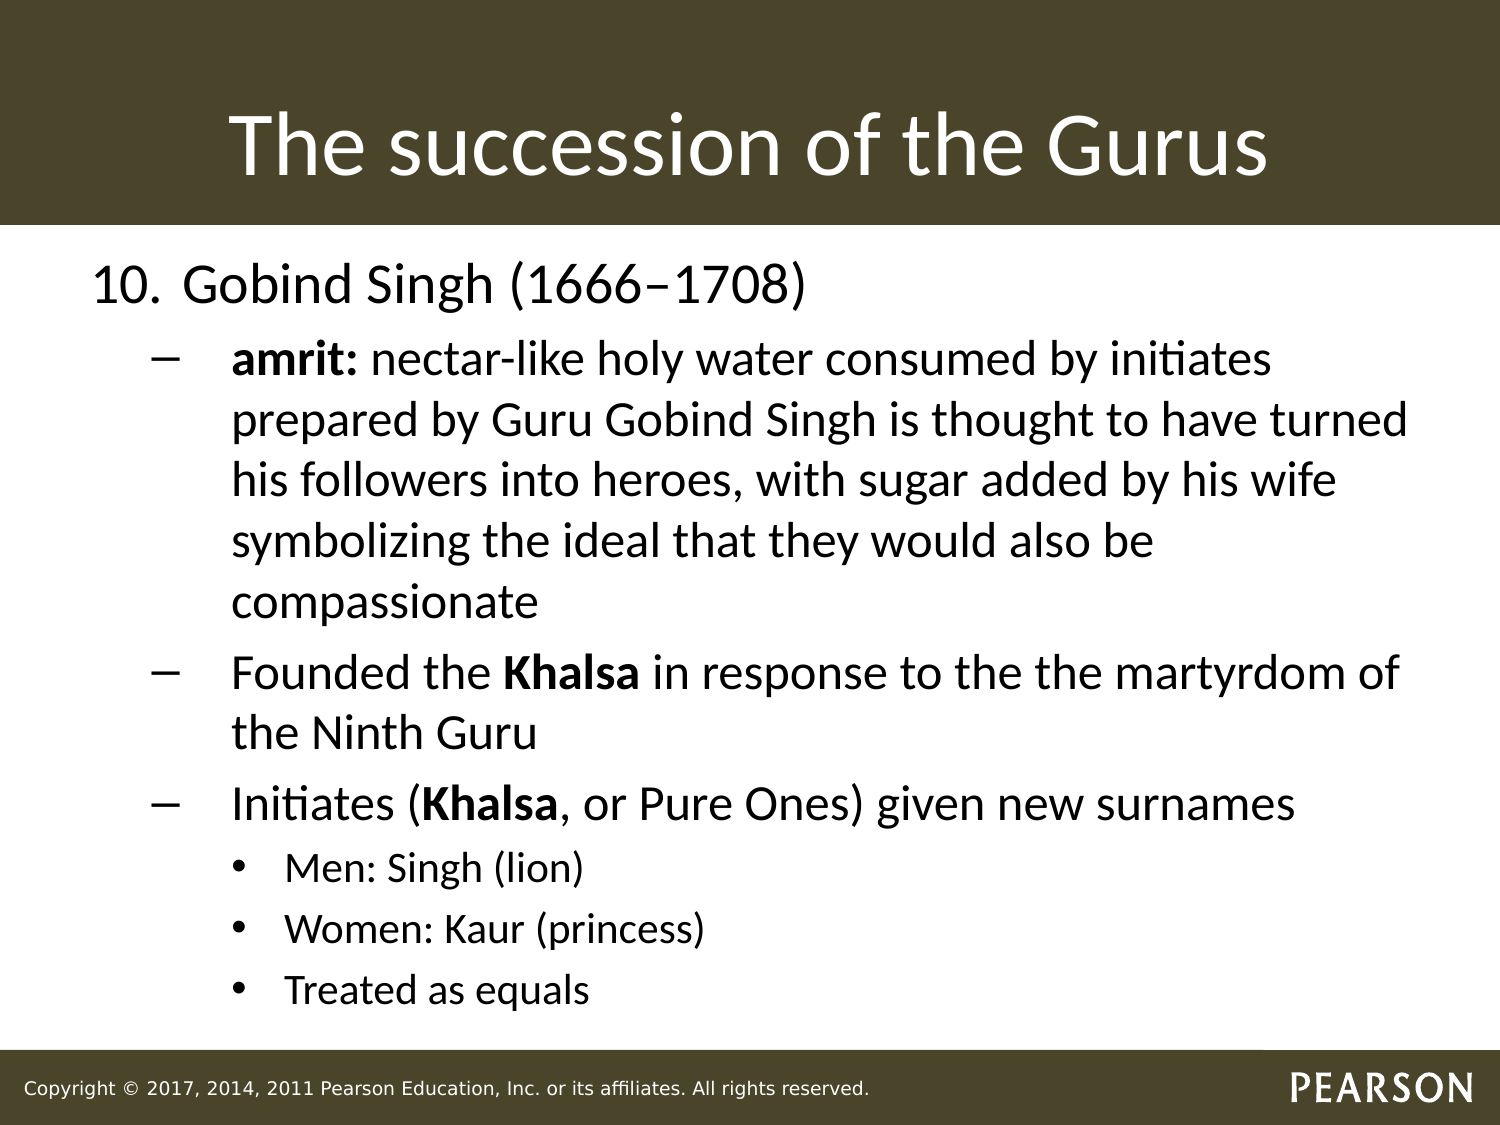

# The succession of the Gurus
 Gobind Singh (1666–1708)
amrit: nectar-like holy water consumed by initiates prepared by Guru Gobind Singh is thought to have turned his followers into heroes, with sugar added by his wife symbolizing the ideal that they would also be compassionate
Founded the Khalsa in response to the the martyrdom of the Ninth Guru
Initiates (Khalsa, or Pure Ones) given new surnames
Men: Singh (lion)
Women: Kaur (princess)
Treated as equals